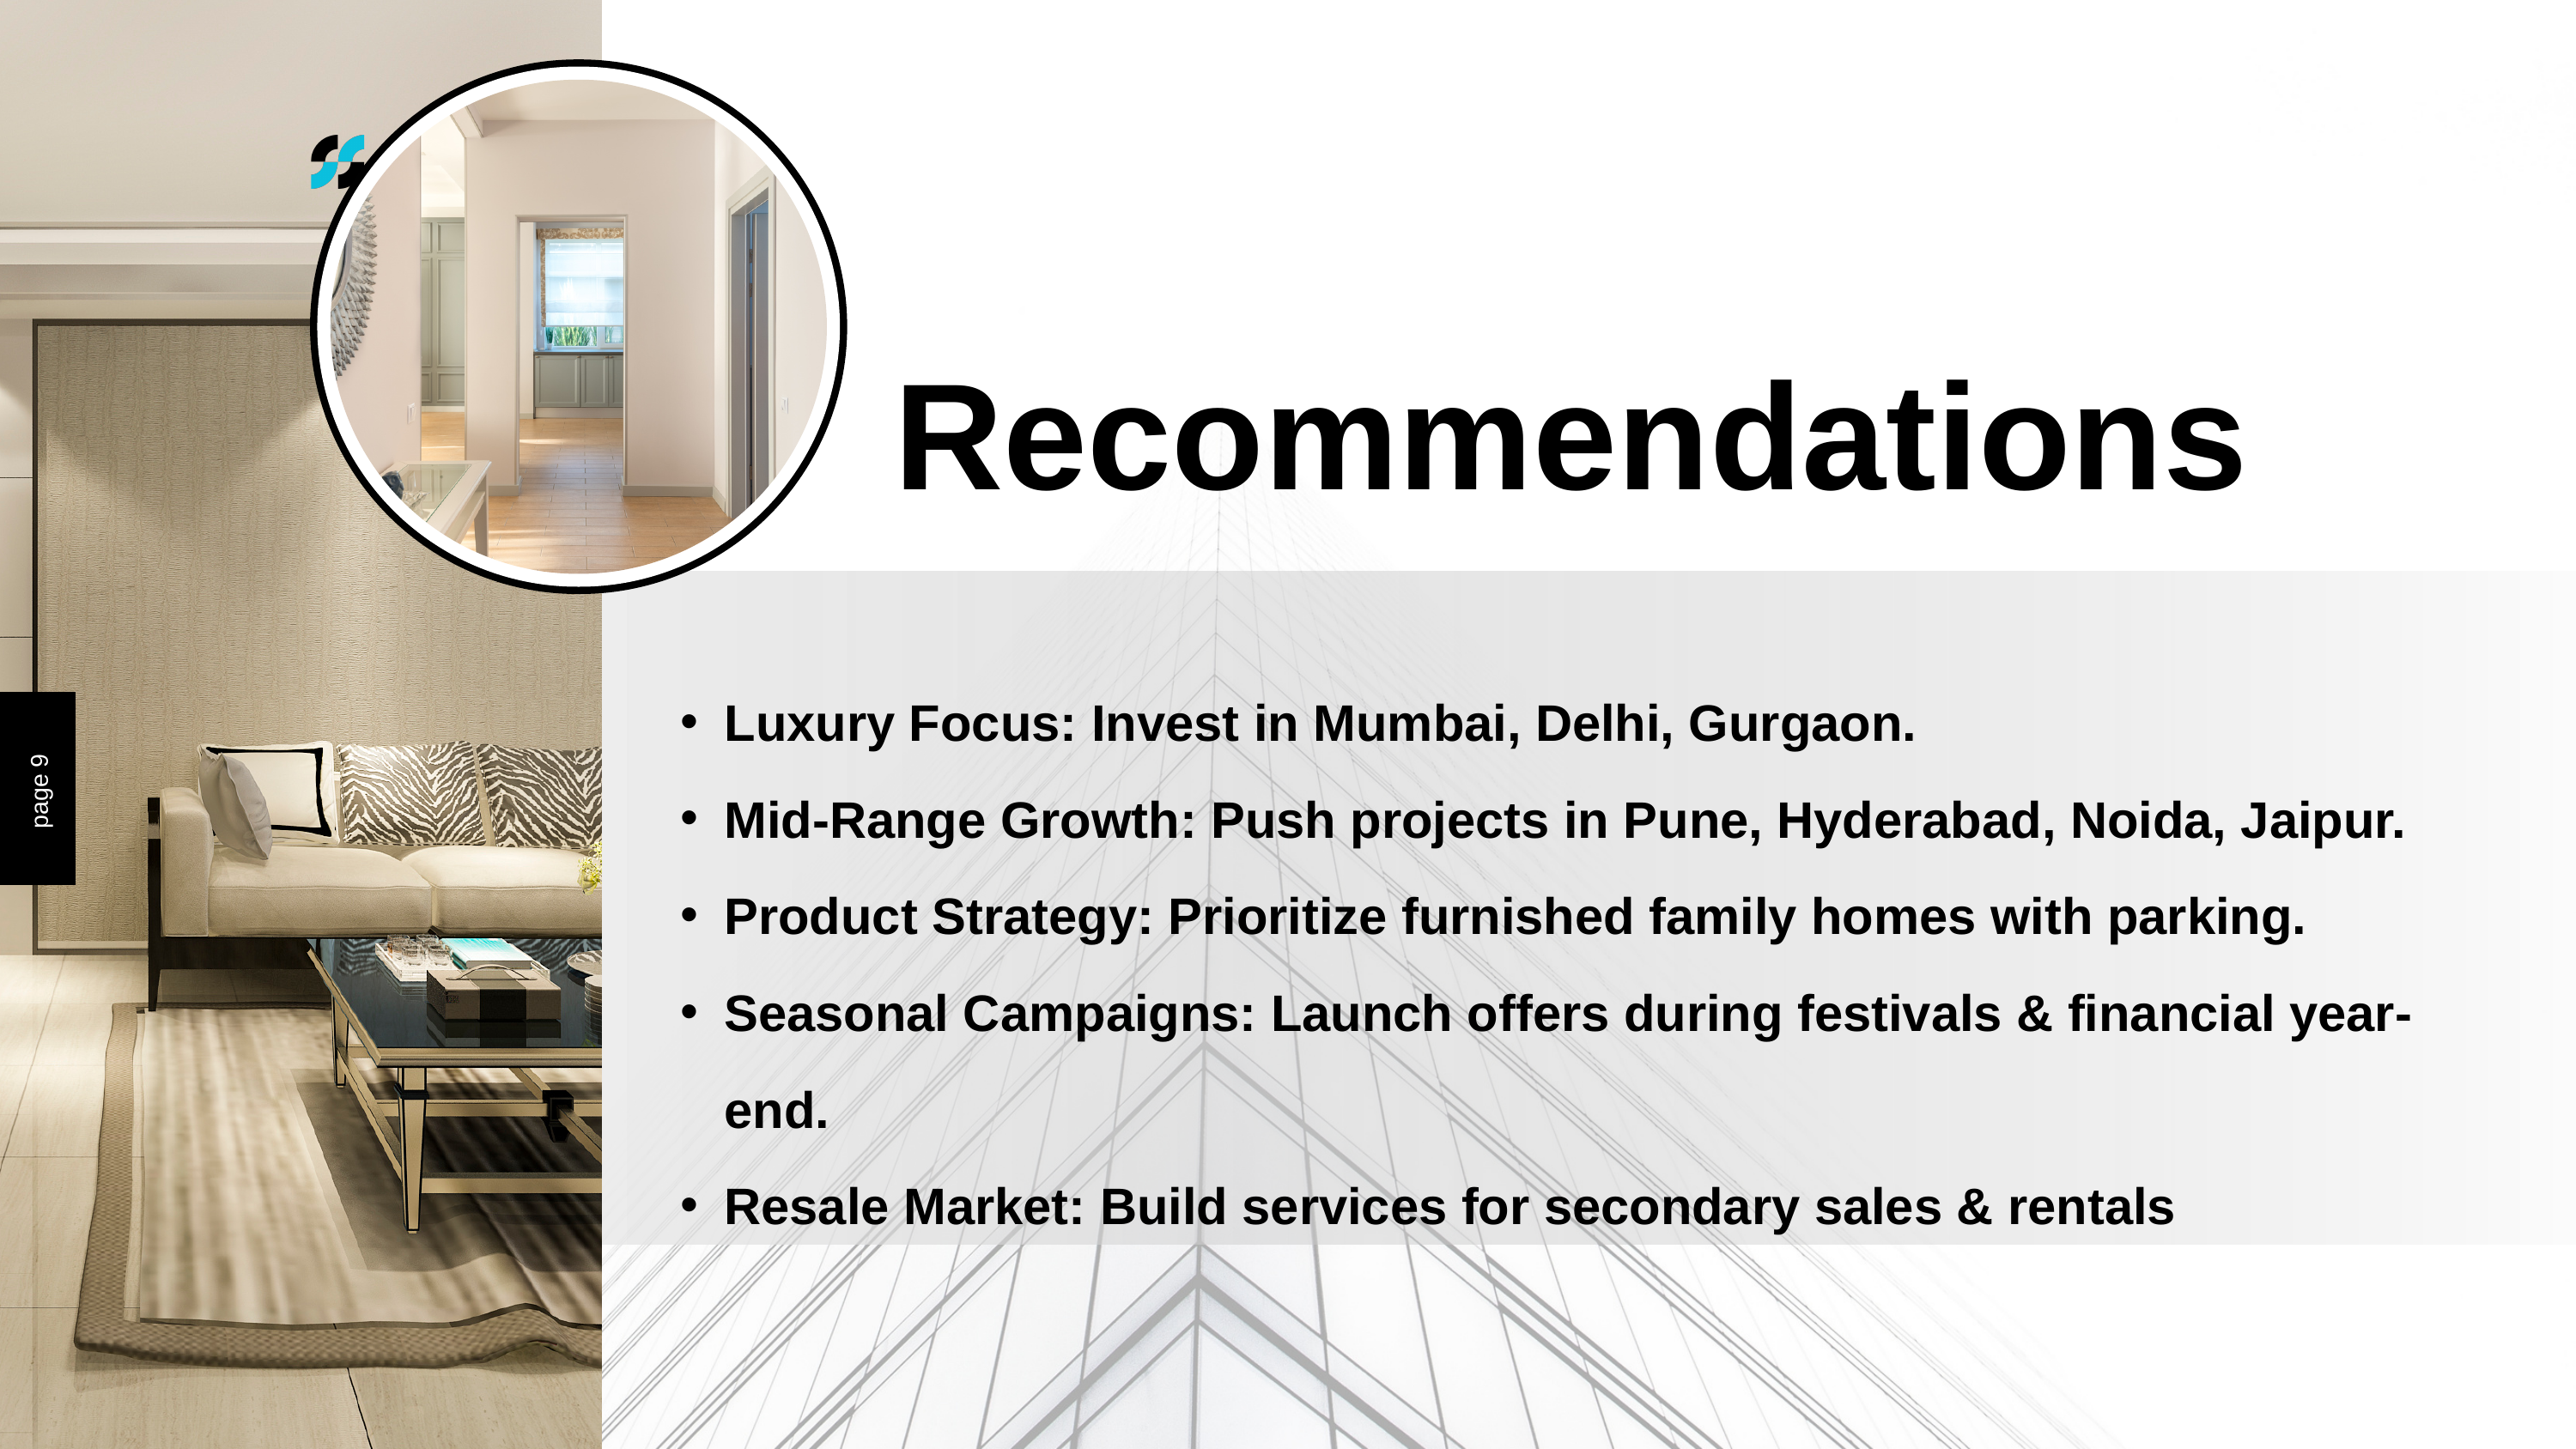

Recommendations

Luxury Focus: Invest in Mumbai, Delhi, Gurgaon.
Mid-Range Growth: Push projects in Pune, Hyderabad, Noida, Jaipur.
Product Strategy: Prioritize furnished family homes with parking.
Seasonal Campaigns: Launch offers during festivals & financial year-end.
Resale Market: Build services for secondary sales & rentals

page 9